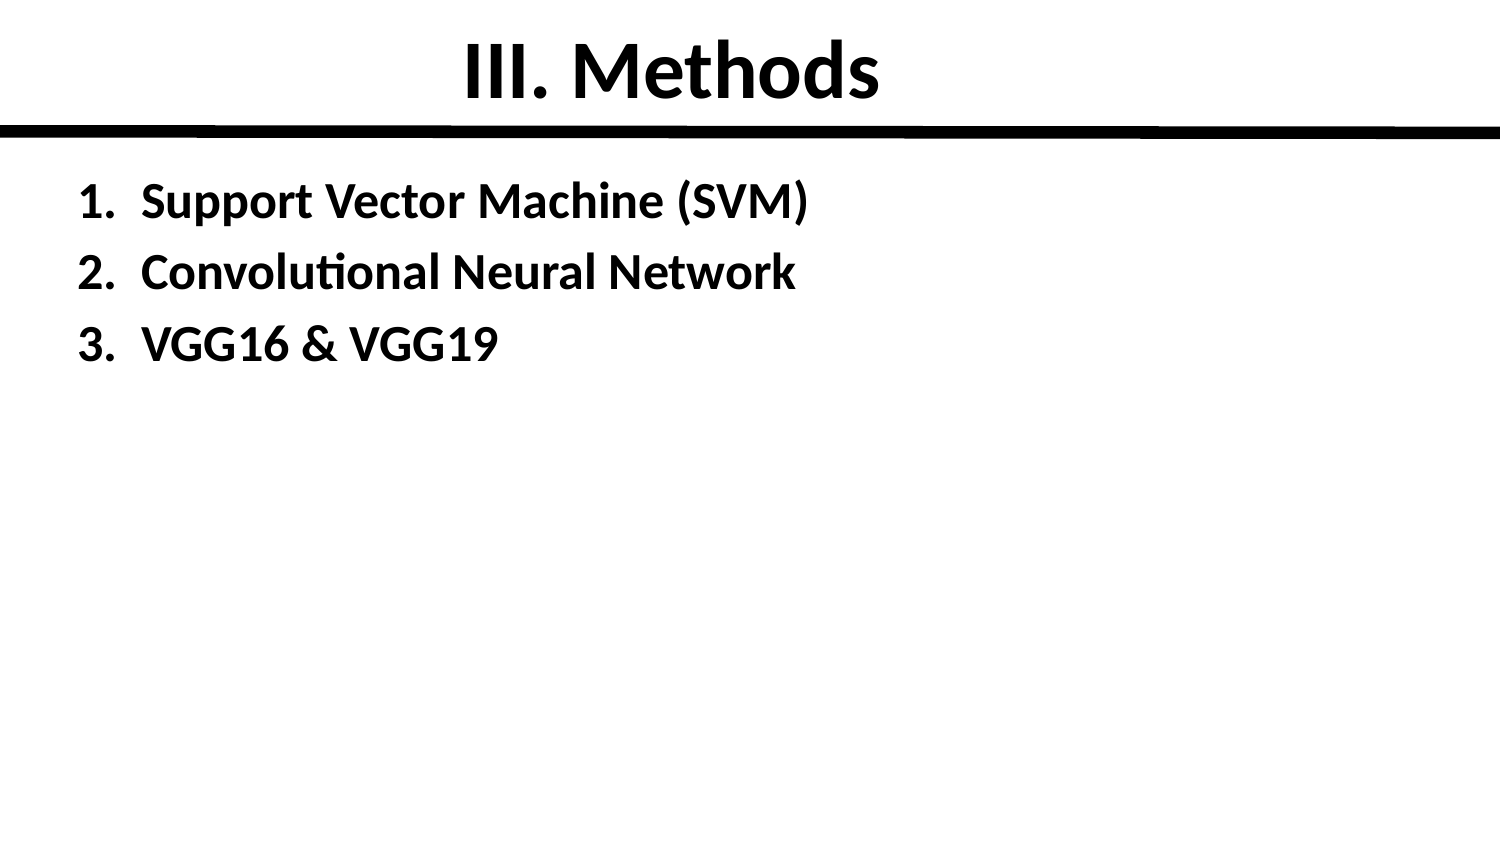

III. Methods
Support Vector Machine (SVM)
Convolutional Neural Network
VGG16 & VGG19